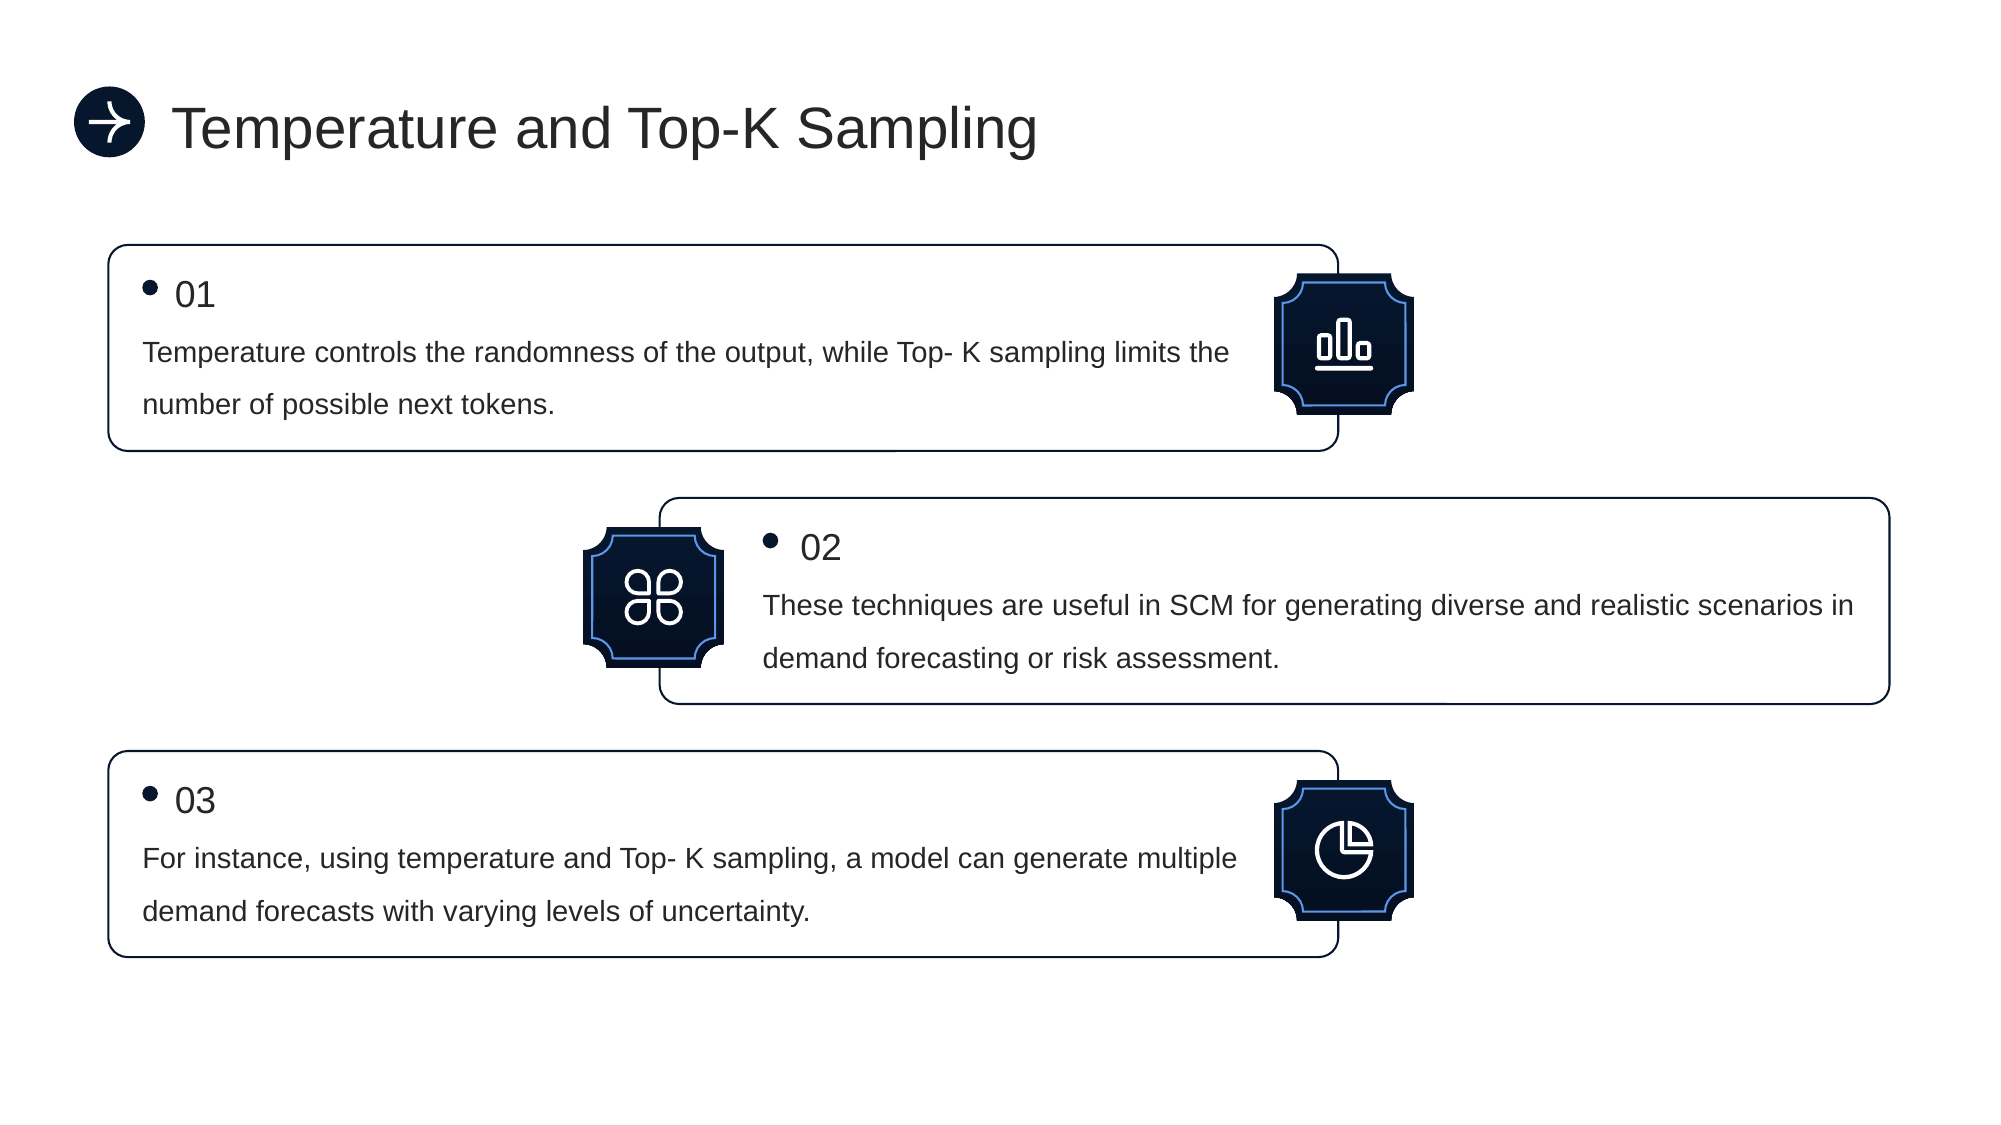

Temperature and Top-K Sampling

01

Temperature controls the randomness of the output, while Top- K sampling limits the number of possible next tokens.

02

These techniques are useful in SCM for generating diverse and realistic scenarios in demand forecasting or risk assessment.

03

For instance, using temperature and Top- K sampling, a model can generate multiple demand forecasts with varying levels of uncertainty.